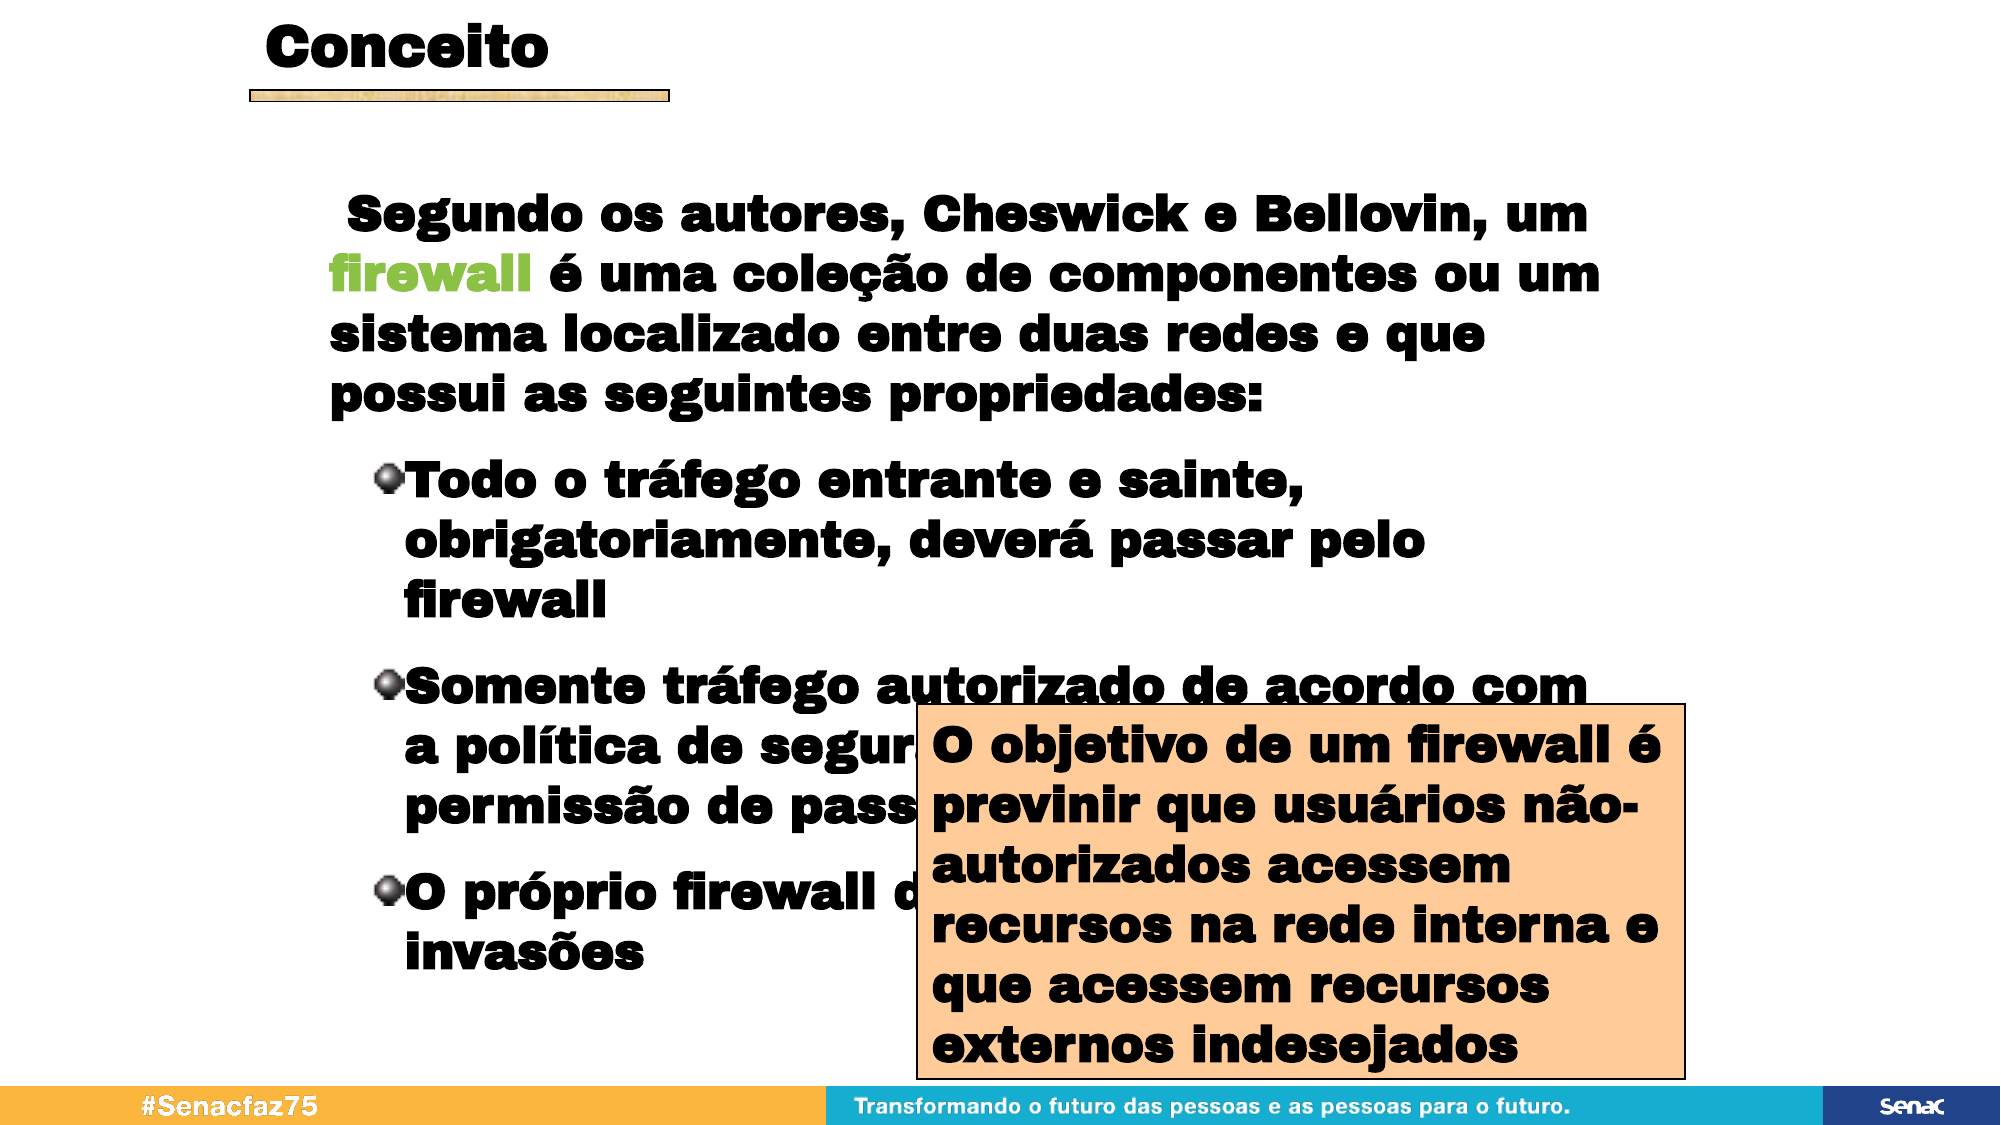

Conceito

 Segundo os autores, Cheswick e Bellovin, um firewall é uma coleção de componentes ou um sistema localizado entre duas redes e que possui as seguintes propriedades:
Todo o tráfego entrante e sainte, obrigatoriamente, deverá passar pelo firewall
Somente tráfego autorizado de acordo com a política de segurança local deverá ter permissão de passar pelo firewall
O próprio firewall deve ser imune a invasões
O objetivo de um firewall é previnir que usuários não-autorizados acessem recursos na rede interna e que acessem recursos externos indesejados